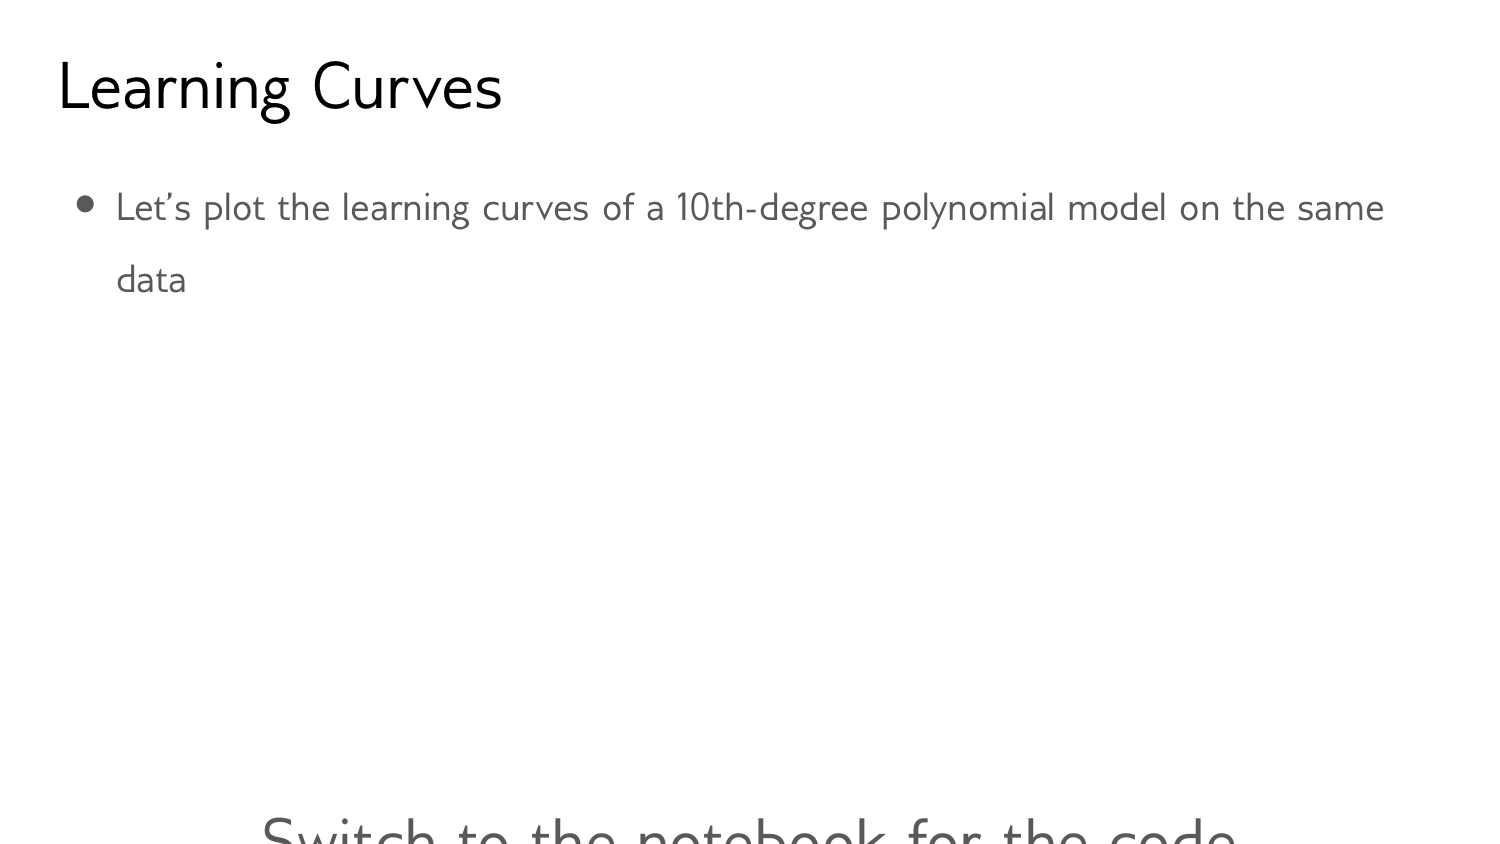

Learning Curves
Let’s plot the learning curves of a 10th-degree polynomial model on the same data

Switch to the notebook for the code